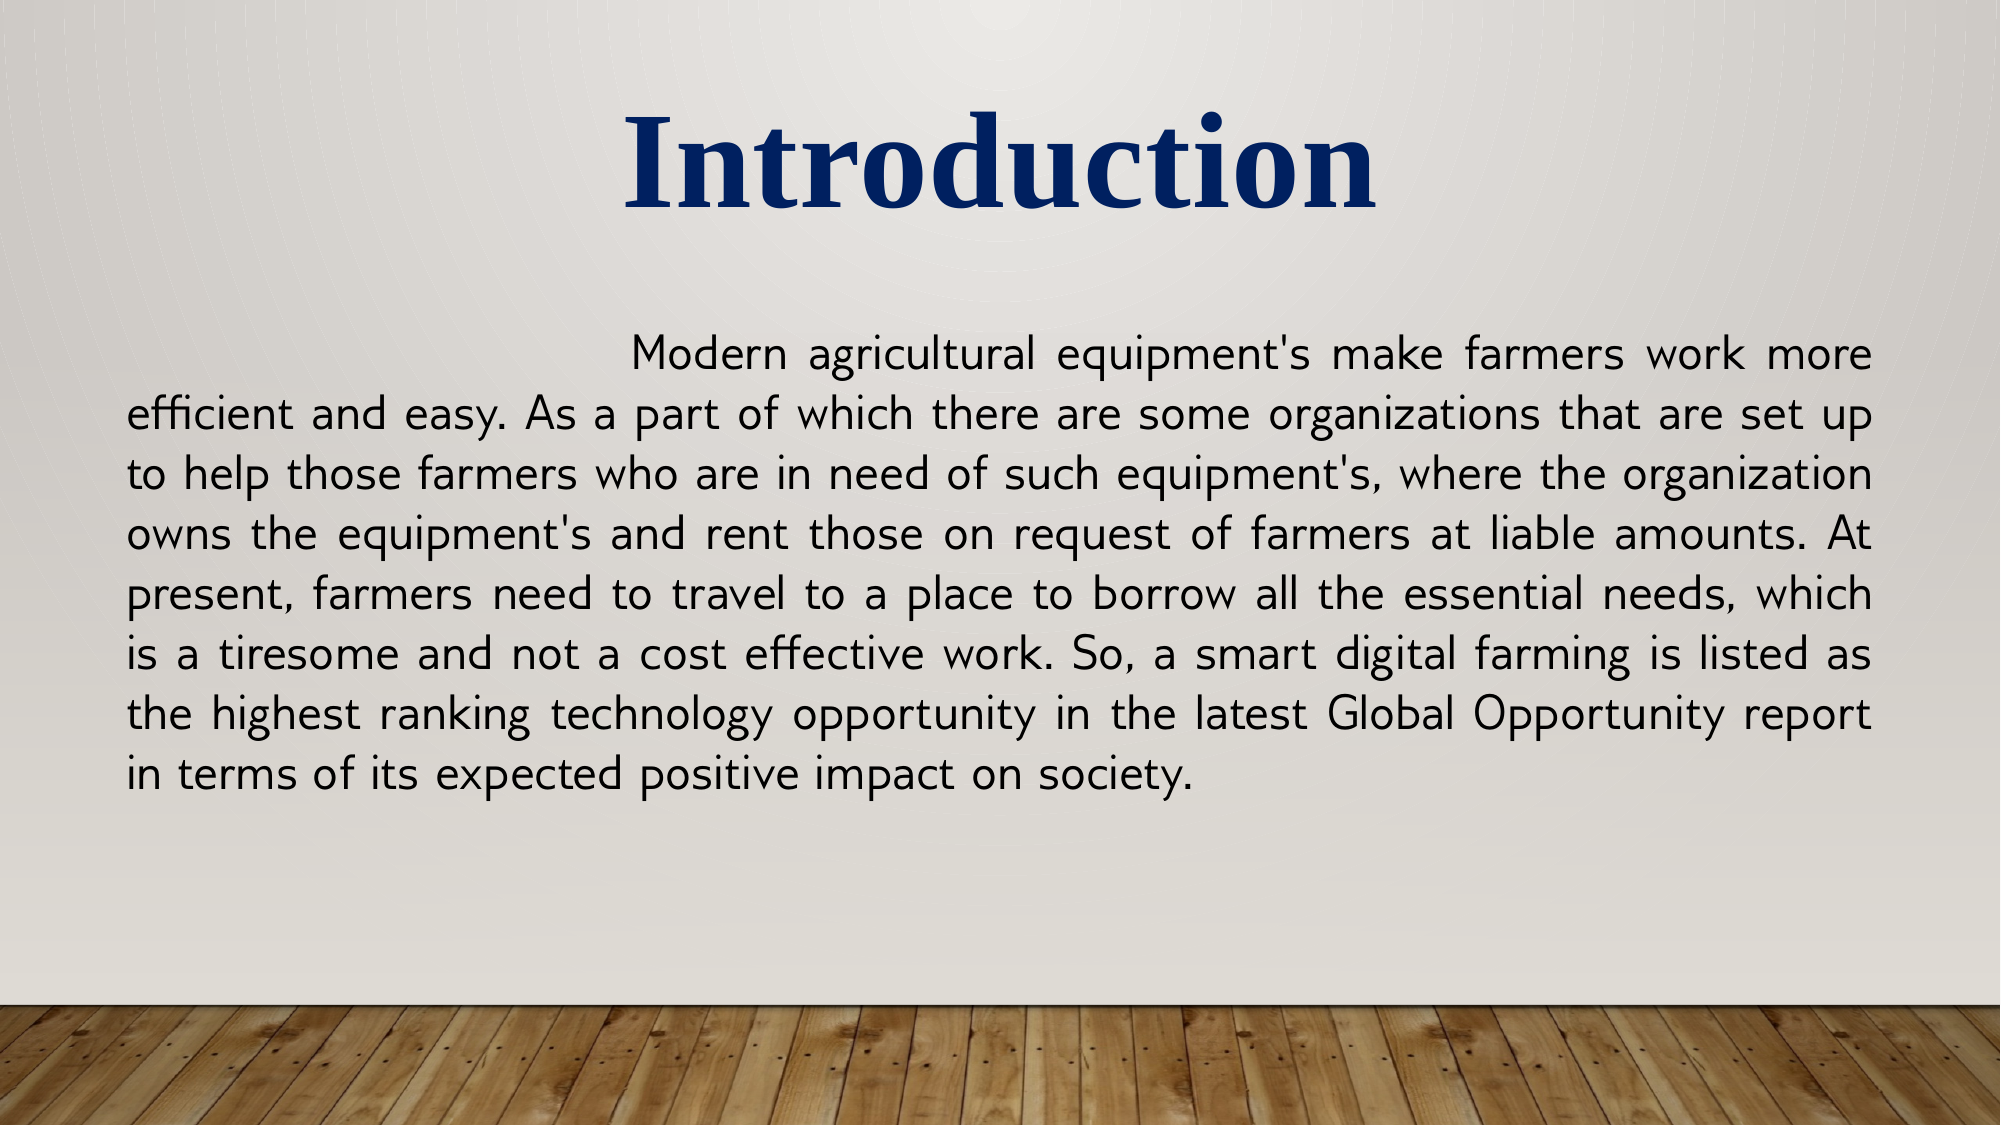

Introduction
                         Modern agricultural equipment's make farmers work more efficient and easy. As a part of which there are some organizations that are set up to help those farmers who are in need of such equipment's, where the organization owns the equipment's and rent those on request of farmers at liable amounts. At present, farmers need to travel to a place to borrow all the essential needs, which is a tiresome and not a cost effective work. So, a smart digital farming is listed as the highest ranking technology opportunity in the latest Global Opportunity report in terms of its expected positive impact on society.